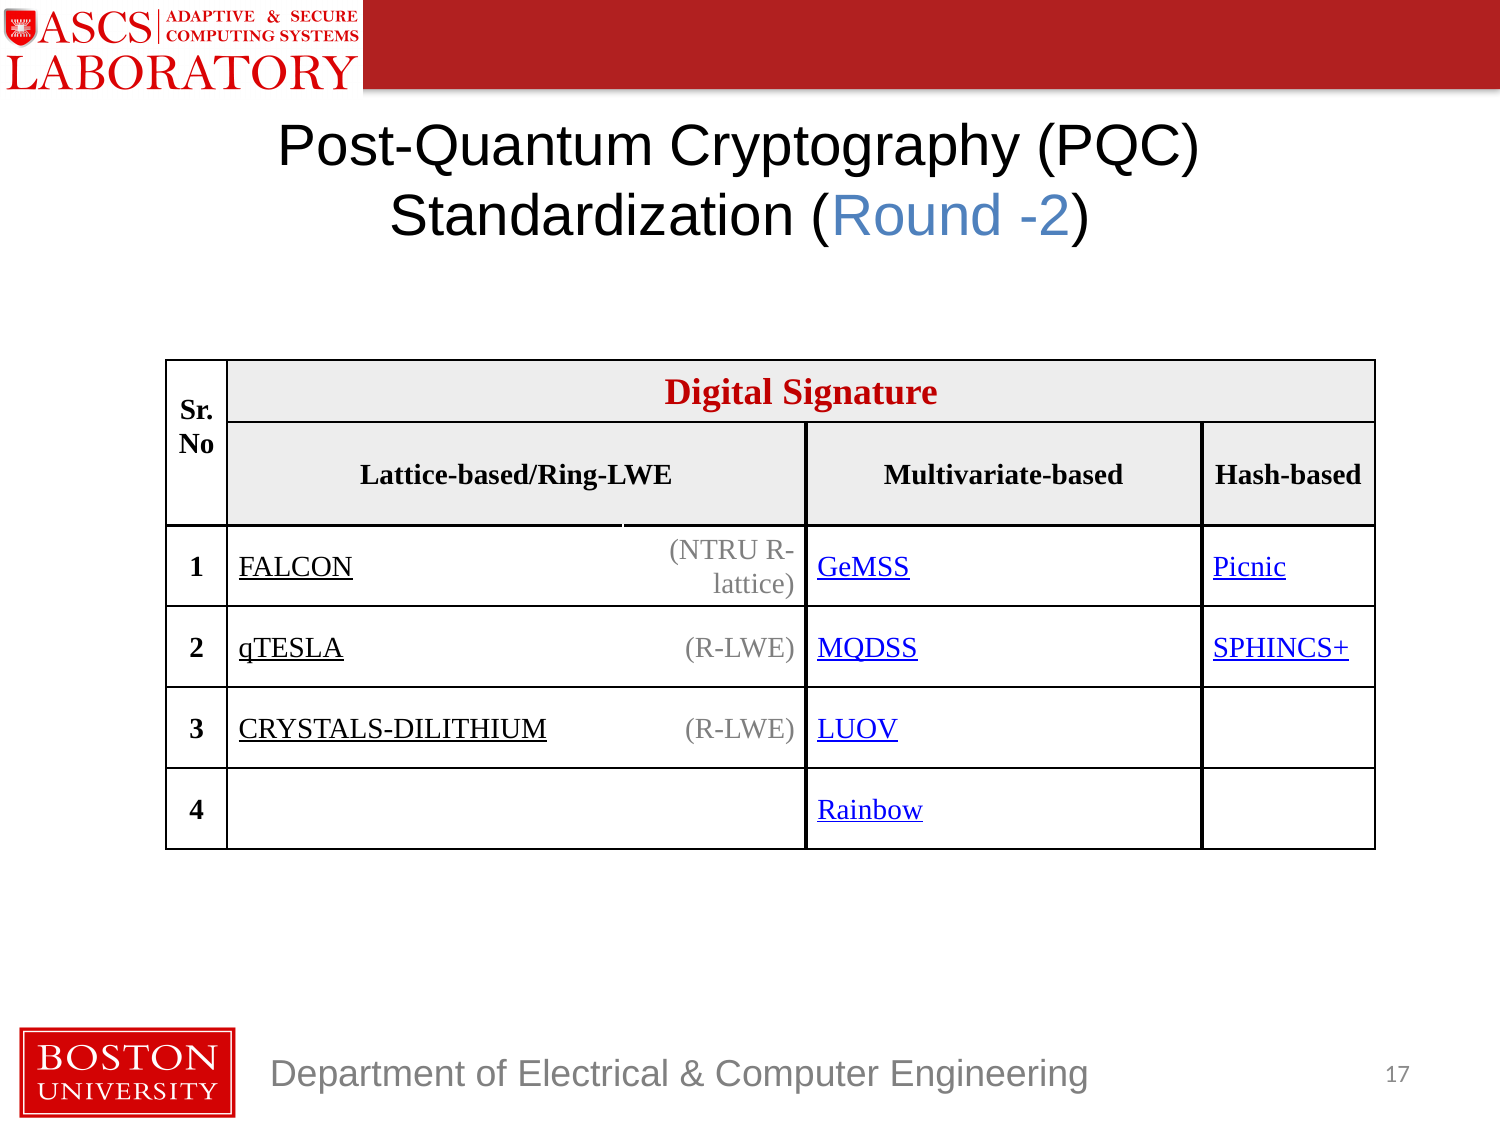

# Post-Quantum Cryptography (PQC) Standardization (Round -2)
| Sr. No | Digital Signature |  |  |  |
| --- | --- | --- | --- | --- |
|  | Lattice-based/Ring-LWE |  | Multivariate-based | Hash-based |
| 1 | FALCON | (NTRU R-lattice) | GeMSS | Picnic |
| 2 | qTESLA | (R-LWE) | MQDSS | SPHINCS+ |
| 3 | CRYSTALS-DILITHIUM | (R-LWE) | LUOV |  |
| 4 |  |  | Rainbow |  |
17